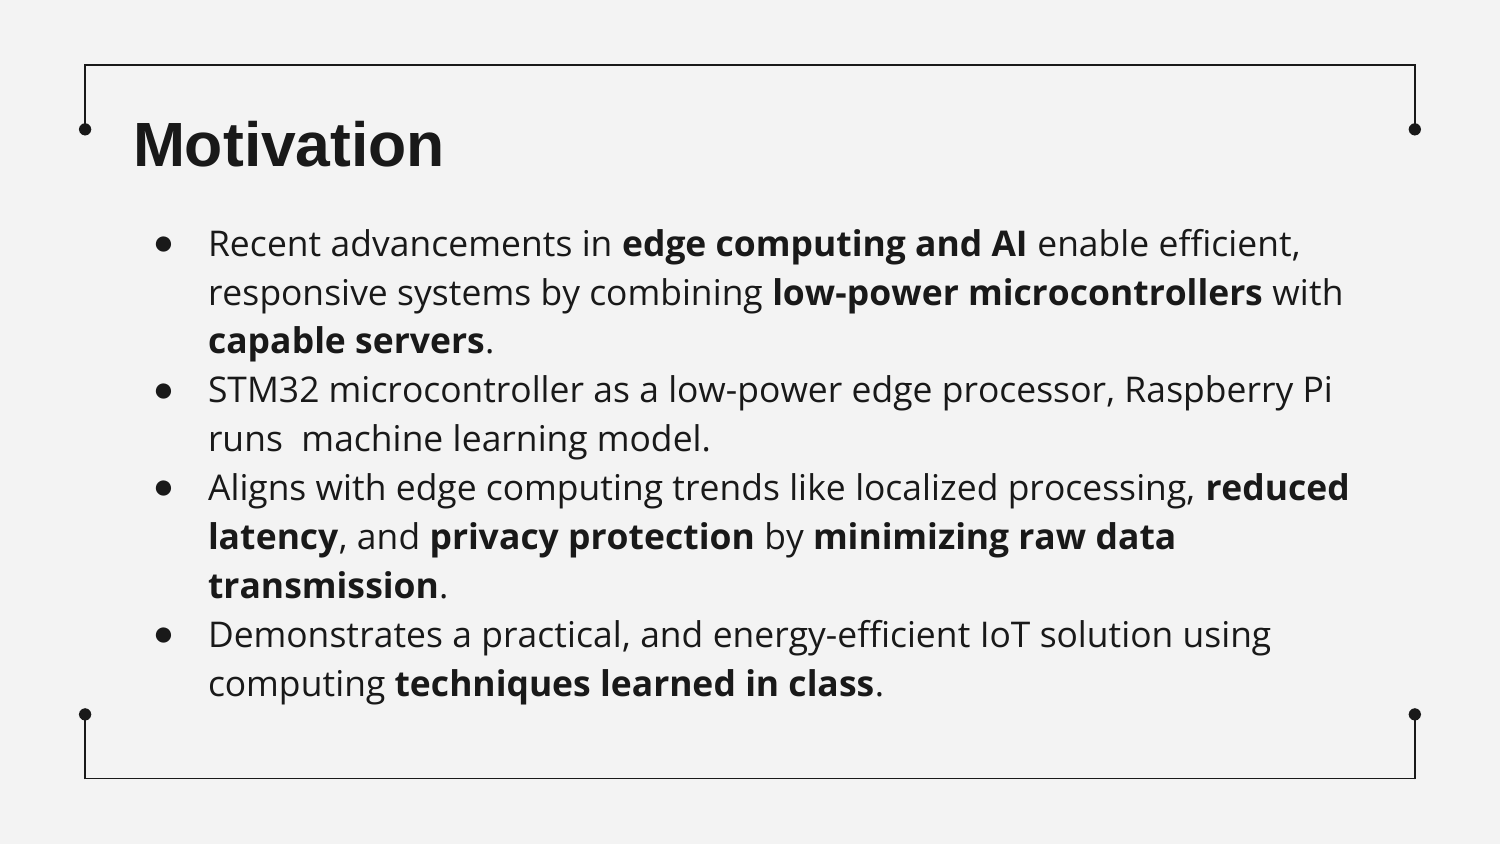

# Motivation
Recent advancements in edge computing and AI enable efficient, responsive systems by combining low-power microcontrollers with capable servers.
STM32 microcontroller as a low-power edge processor, Raspberry Pi runs  machine learning model.
Aligns with edge computing trends like localized processing, reduced latency, and privacy protection by minimizing raw data transmission.
Demonstrates a practical, and energy-efficient IoT solution using computing techniques learned in class.